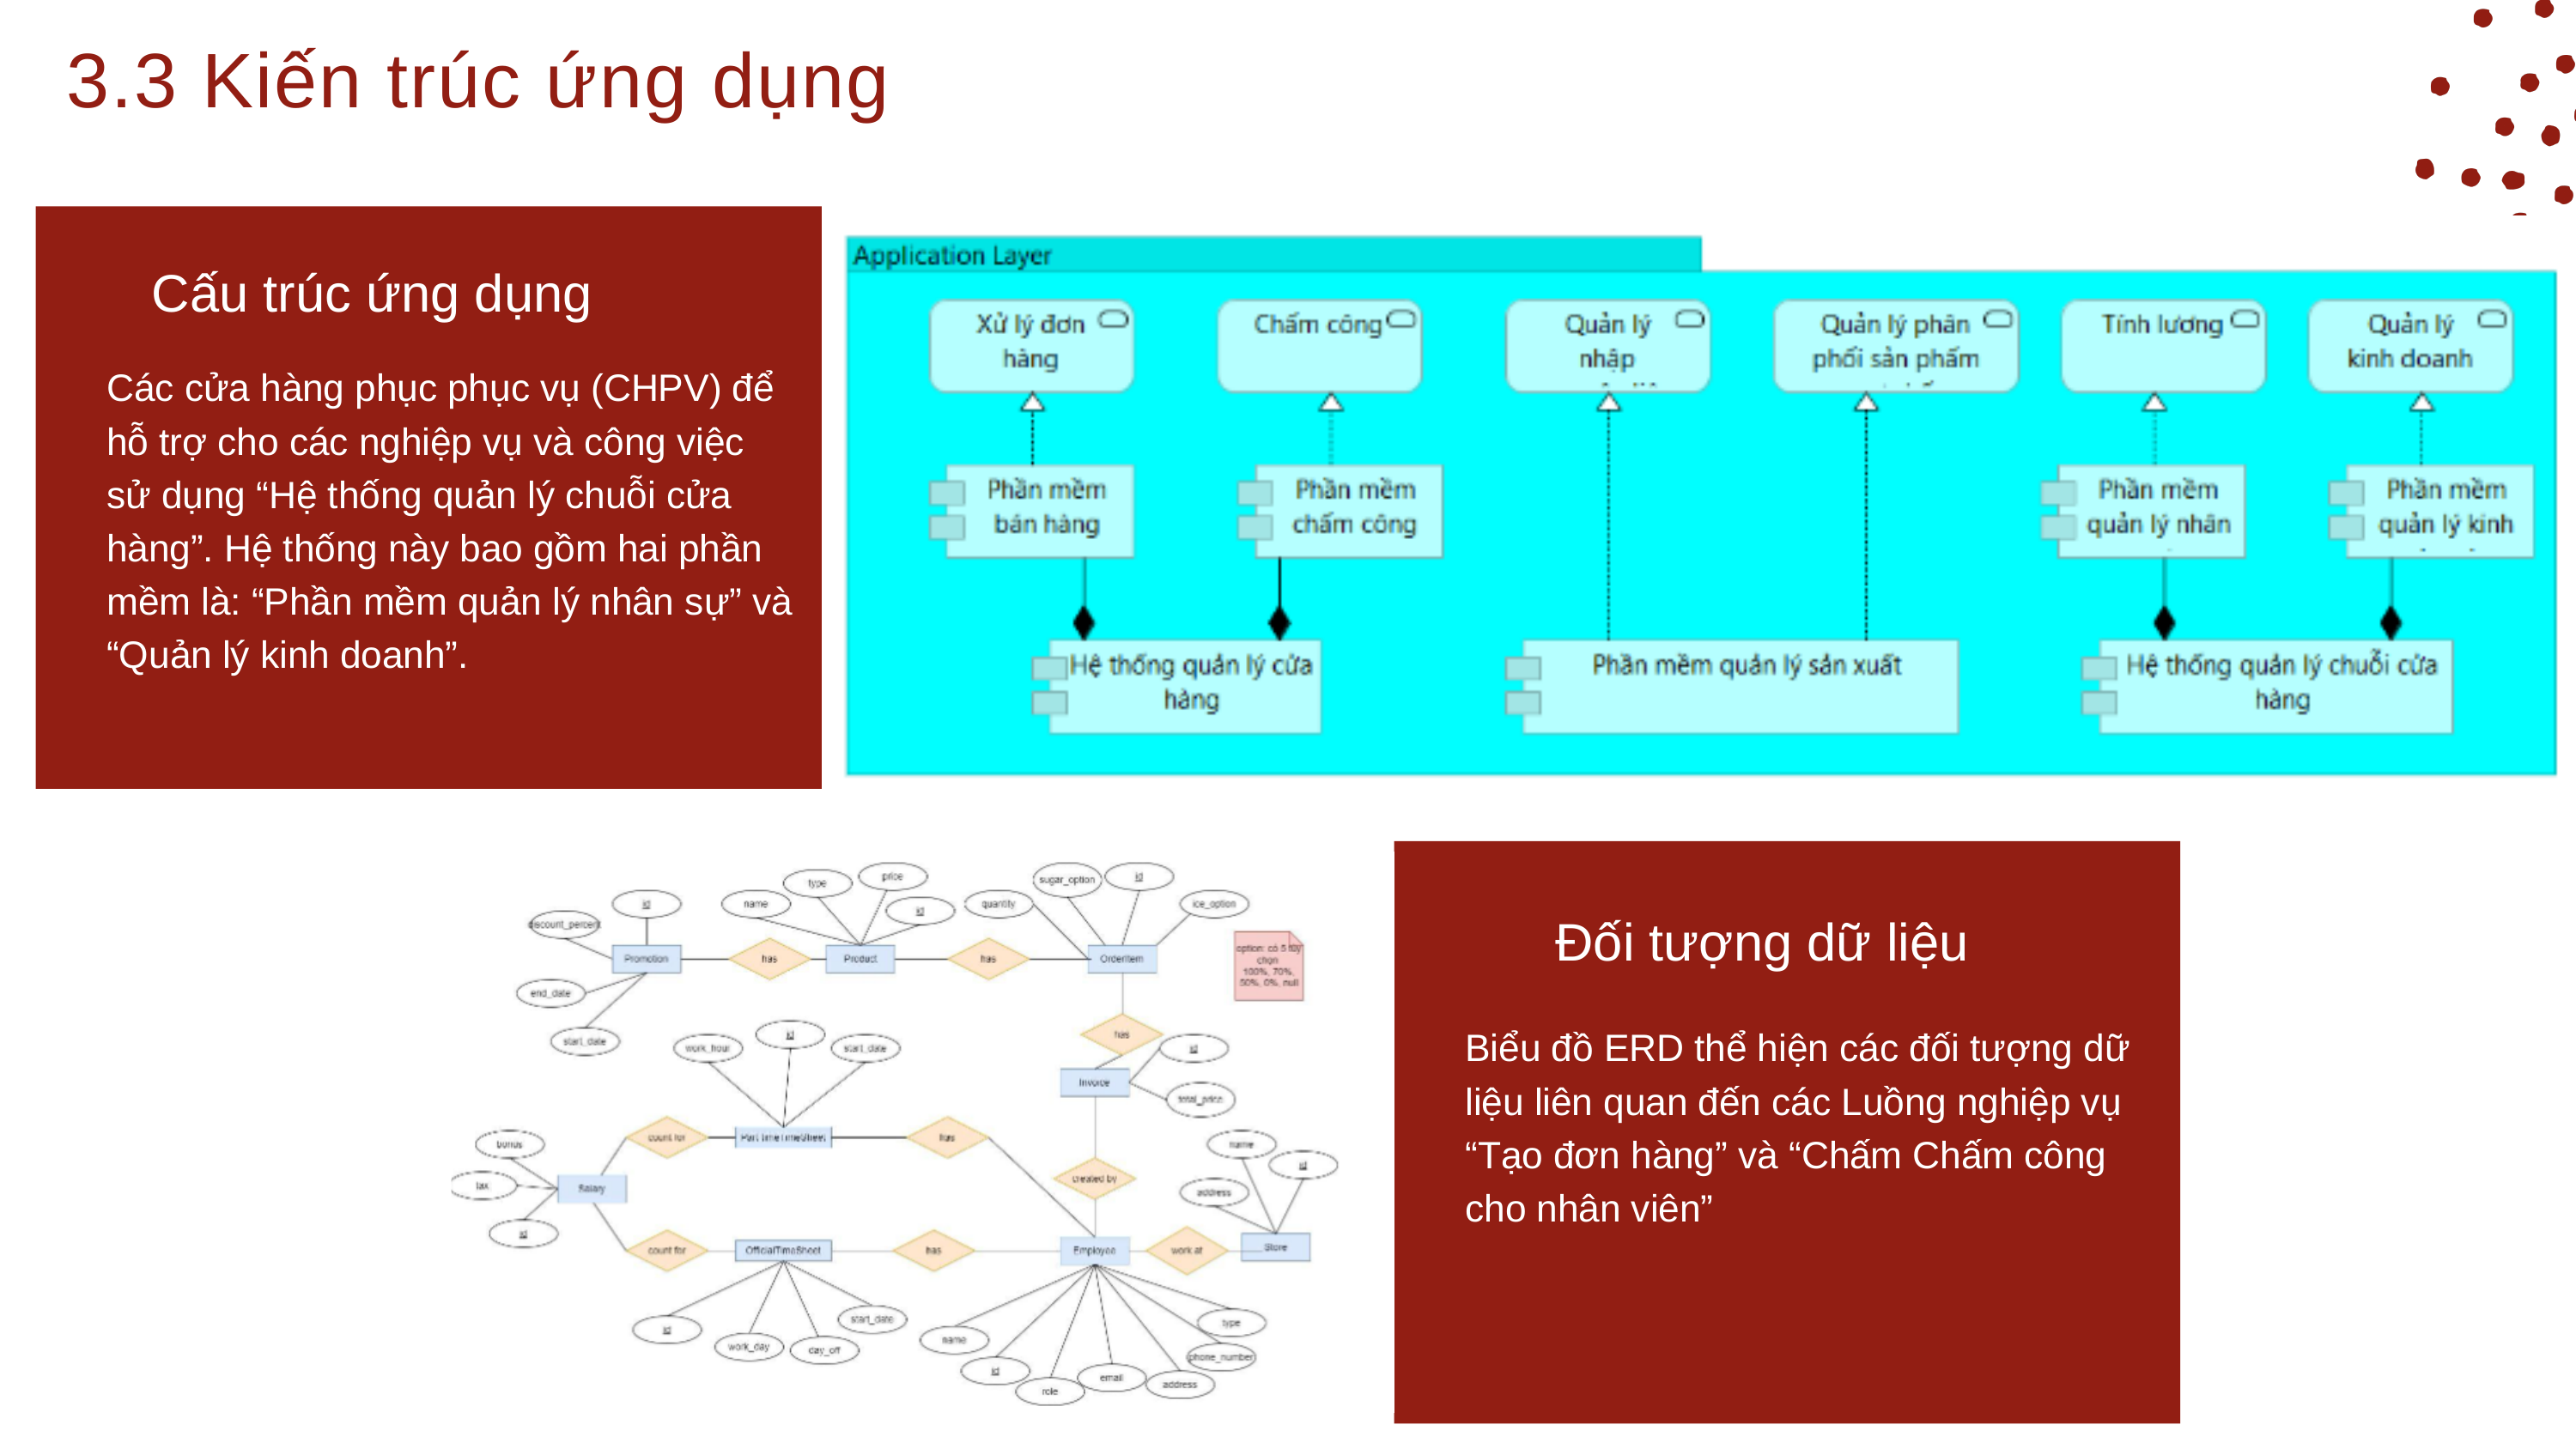

3.3 Kiến trúc ứng dụng

Cấu trúc ứng dụng

Các cửa hàng phục phục vụ (CHPV) để hỗ trợ cho các nghiệp vụ và công việc sử dụng “Hệ thống quản lý chuỗi cửa hàng”. Hệ thống này bao gồm hai phần mềm là: “Phần mềm quản lý nhân sự” và “Quản lý kinh doanh”.

Đối tượng dữ liệu

Biểu đồ ERD thể hiện các đối tượng dữ liệu liên quan đến các Luồng nghiệp vụ “Tạo đơn hàng” và “Chấm Chấm công cho nhân viên”